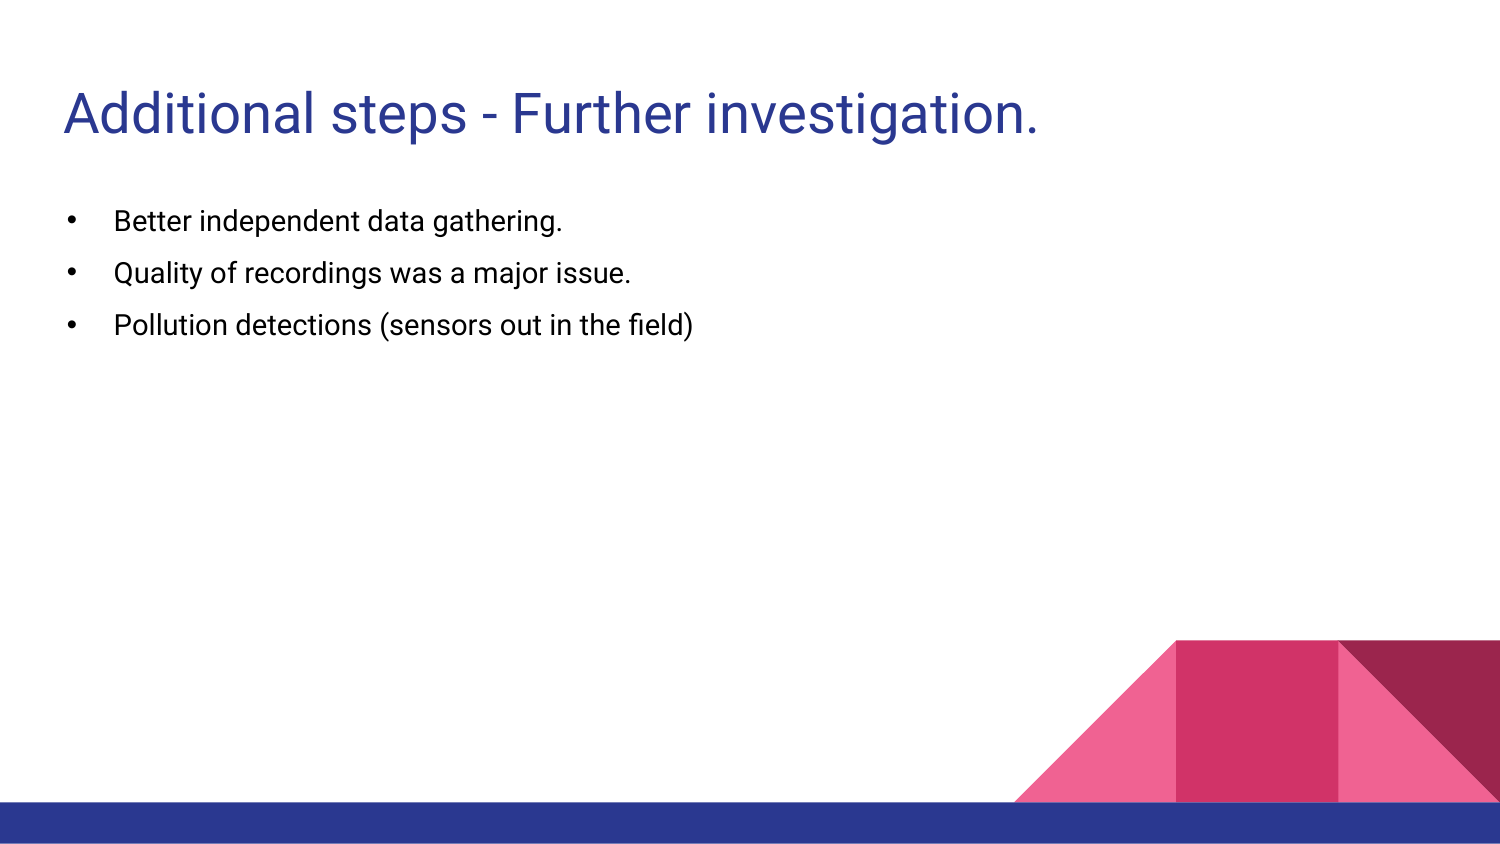

# Additional steps - Further investigation.
Better independent data gathering.
Quality of recordings was a major issue.
Pollution detections (sensors out in the field)